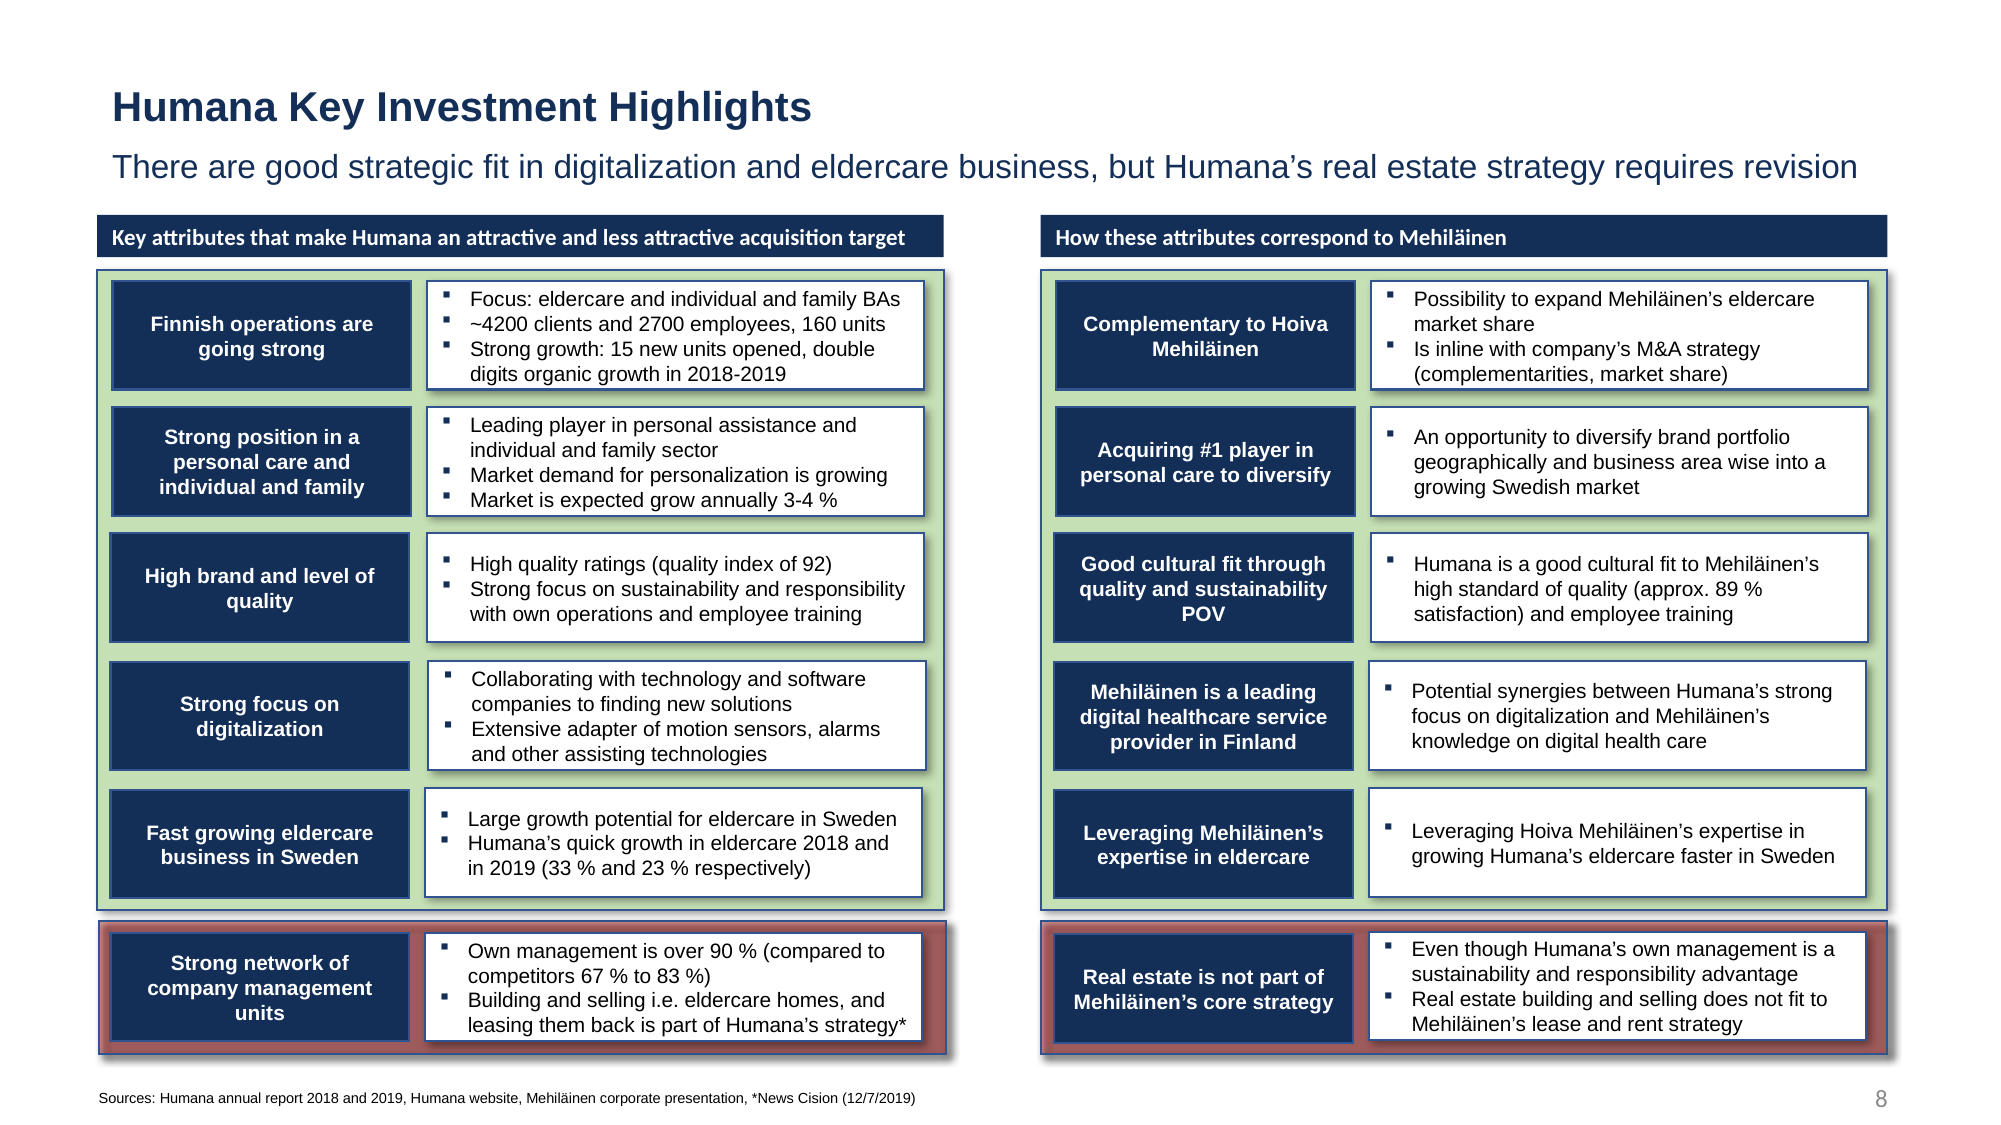

Humana Key Investment Highlights
There are good strategic fit in digitalization and eldercare business, but Humana’s real estate strategy requires revision
Key attributes that make Humana an attractive and less attractive acquisition target
How these attributes correspond to Mehiläinen

Finnish operations are going strong
Focus: eldercare and individual and family BAs
~4200 clients and 2700 employees, 160 units
Strong growth: 15 new units opened, double digits organic growth in 2018-2019
Complementary to Hoiva Mehiläinen
Possibility to expand Mehiläinen’s eldercare market share
Is inline with company’s M&A strategy (complementarities, market share)
Leading player in personal assistance and individual and family sector
Market demand for personalization is growing
Market is expected grow annually 3-4 %
An opportunity to diversify brand portfolio geographically and business area wise into a growing Swedish market
Strong position in a personal care and individual and family
Acquiring #1 player in personal care to diversify
High brand and level of quality
High quality ratings (quality index of 92)
Strong focus on sustainability and responsibility with own operations and employee training
Good cultural fit through quality and sustainability POV
Humana is a good cultural fit to Mehiläinen’s high standard of quality (approx. 89 % satisfaction) and employee training
Collaborating with technology and software companies to finding new solutions
Extensive adapter of motion sensors, alarms and other assisting technologies
Potential synergies between Humana’s strong focus on digitalization and Mehiläinen’s knowledge on digital health care
Strong focus on digitalization
Mehiläinen is a leading digital healthcare service provider in Finland
Large growth potential for eldercare in Sweden
Humana’s quick growth in eldercare 2018 and in 2019 (33 % and 23 % respectively)
Leveraging Hoiva Mehiläinen’s expertise in growing Humana’s eldercare faster in Sweden
Fast growing eldercare business in Sweden
Leveraging Mehiläinen’s expertise in eldercare

Even though Humana’s own management is a sustainability and responsibility advantage
Real estate building and selling does not fit to Mehiläinen’s lease and rent strategy
Own management is over 90 % (compared to competitors 67 % to 83 %)
Building and selling i.e. eldercare homes, and leasing them back is part of Humana’s strategy*
Strong network of company management units
Real estate is not part of Mehiläinen’s core strategy
8
Sources: Humana annual report 2018 and 2019, Humana website, Mehiläinen corporate presentation, *News Cision (12/7/2019)